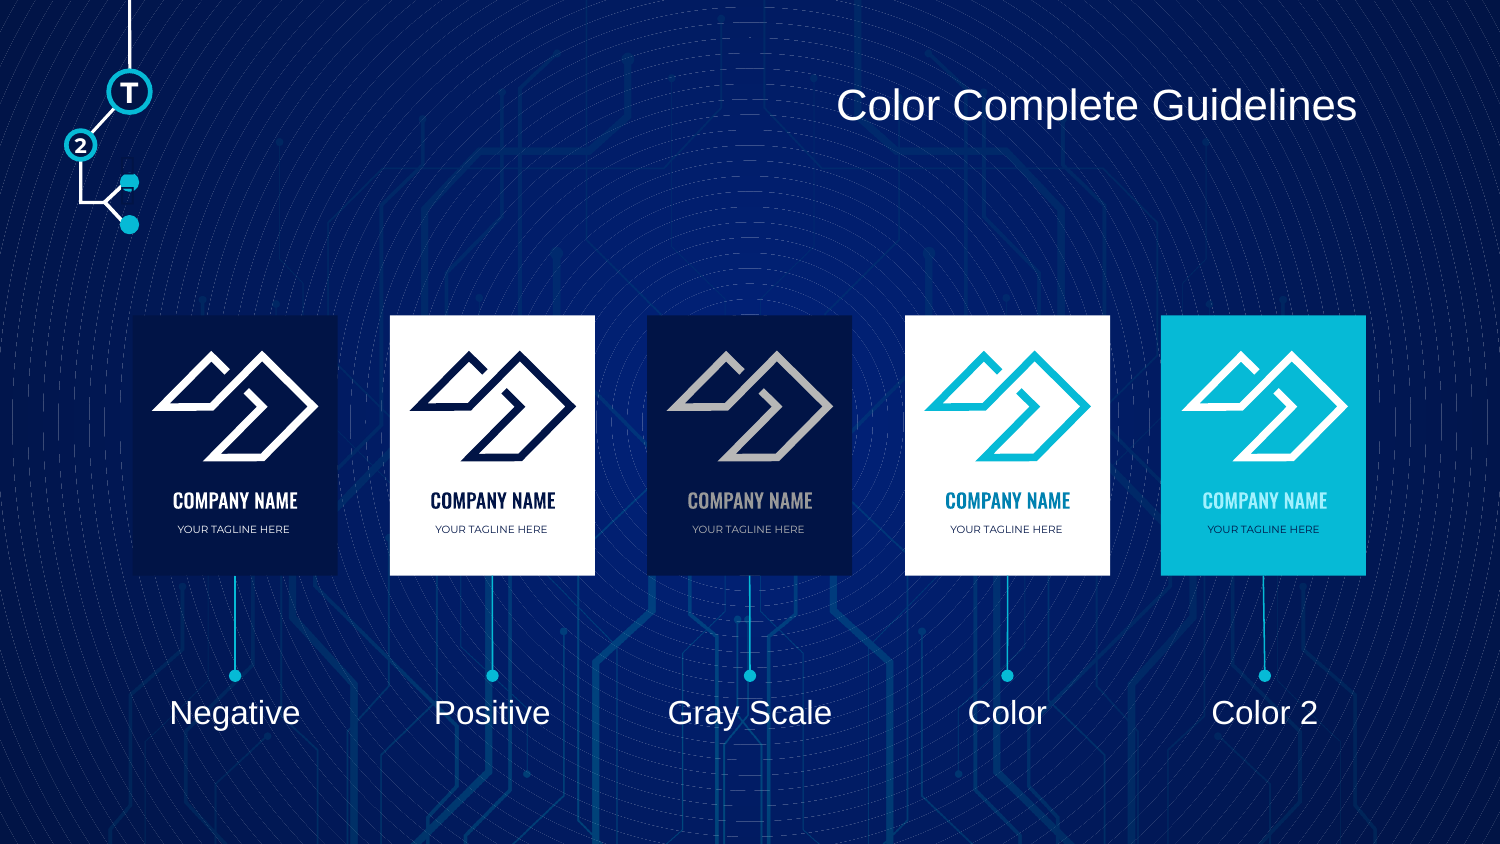

# Color Complete Guidelines
T
2
🠺

🠺

YOUR TAGLINE HERE
YOUR TAGLINE HERE
YOUR TAGLINE HERE
YOUR TAGLINE HERE
YOUR TAGLINE HERE
Negative
Positive
Gray Scale
Color
Color 2